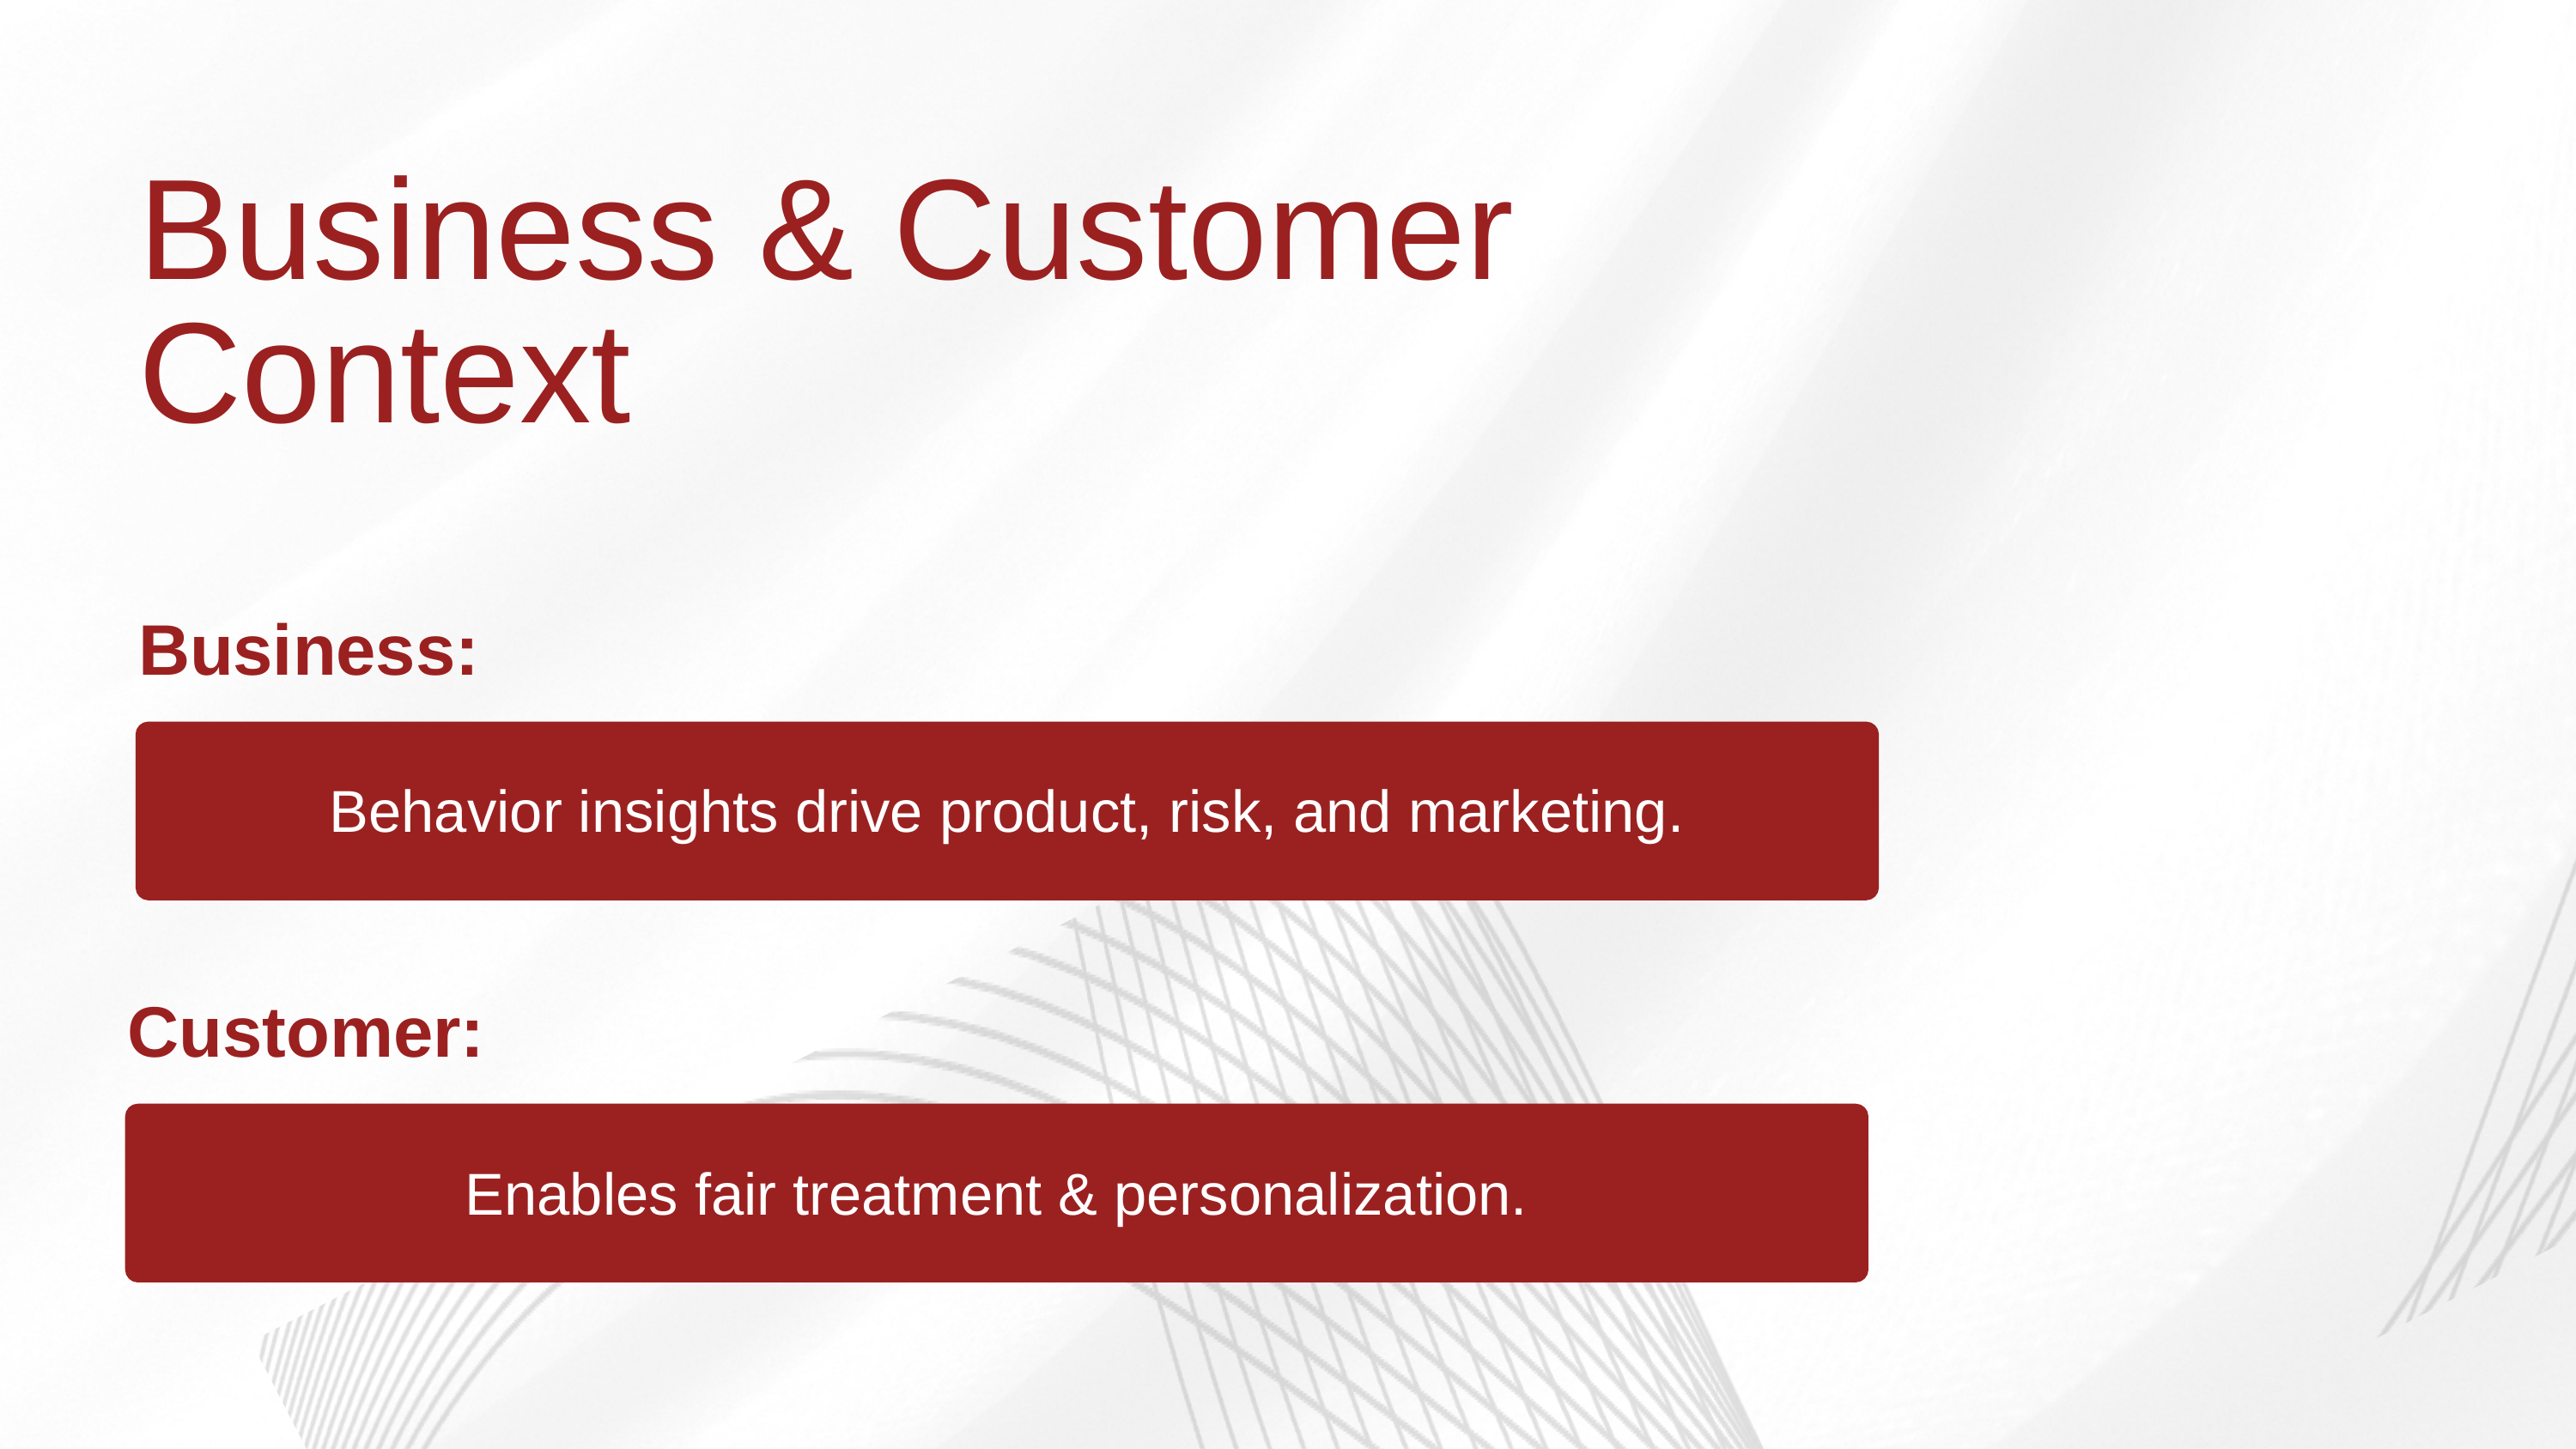

Business & Customer Context
Business:

Behavior insights drive product, risk, and marketing.
Customer:

Enables fair treatment & personalization.